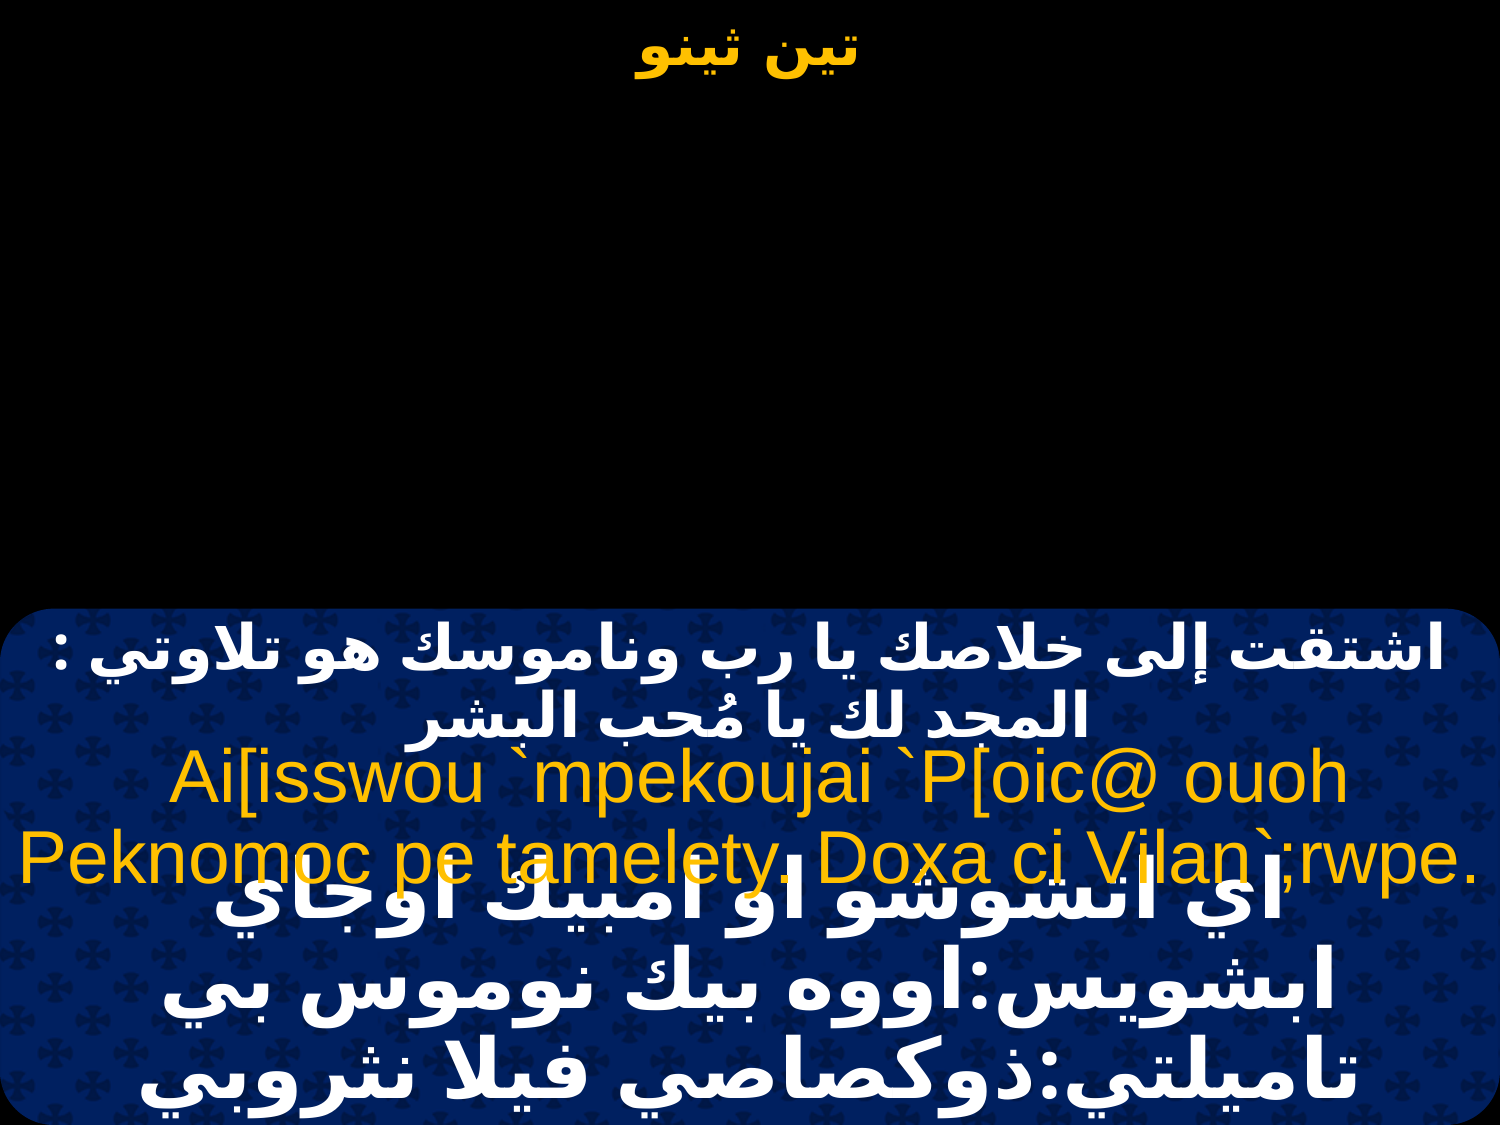

#
اشتقت إلى خلاصك يا رب وناموسك هو تلاوتي : المجد لك يا مُحب البشر
 Ai[isswou `mpekoujai `P[oic@ ouoh Peknomoc pe tamelety. Doxa ci Vilan`;rwpe.
اي اتشوشو او امبيك اوجاي ابشويس:اووه بيك نوموس بي تاميلتي:ذوكصاصي فيلا نثروبي